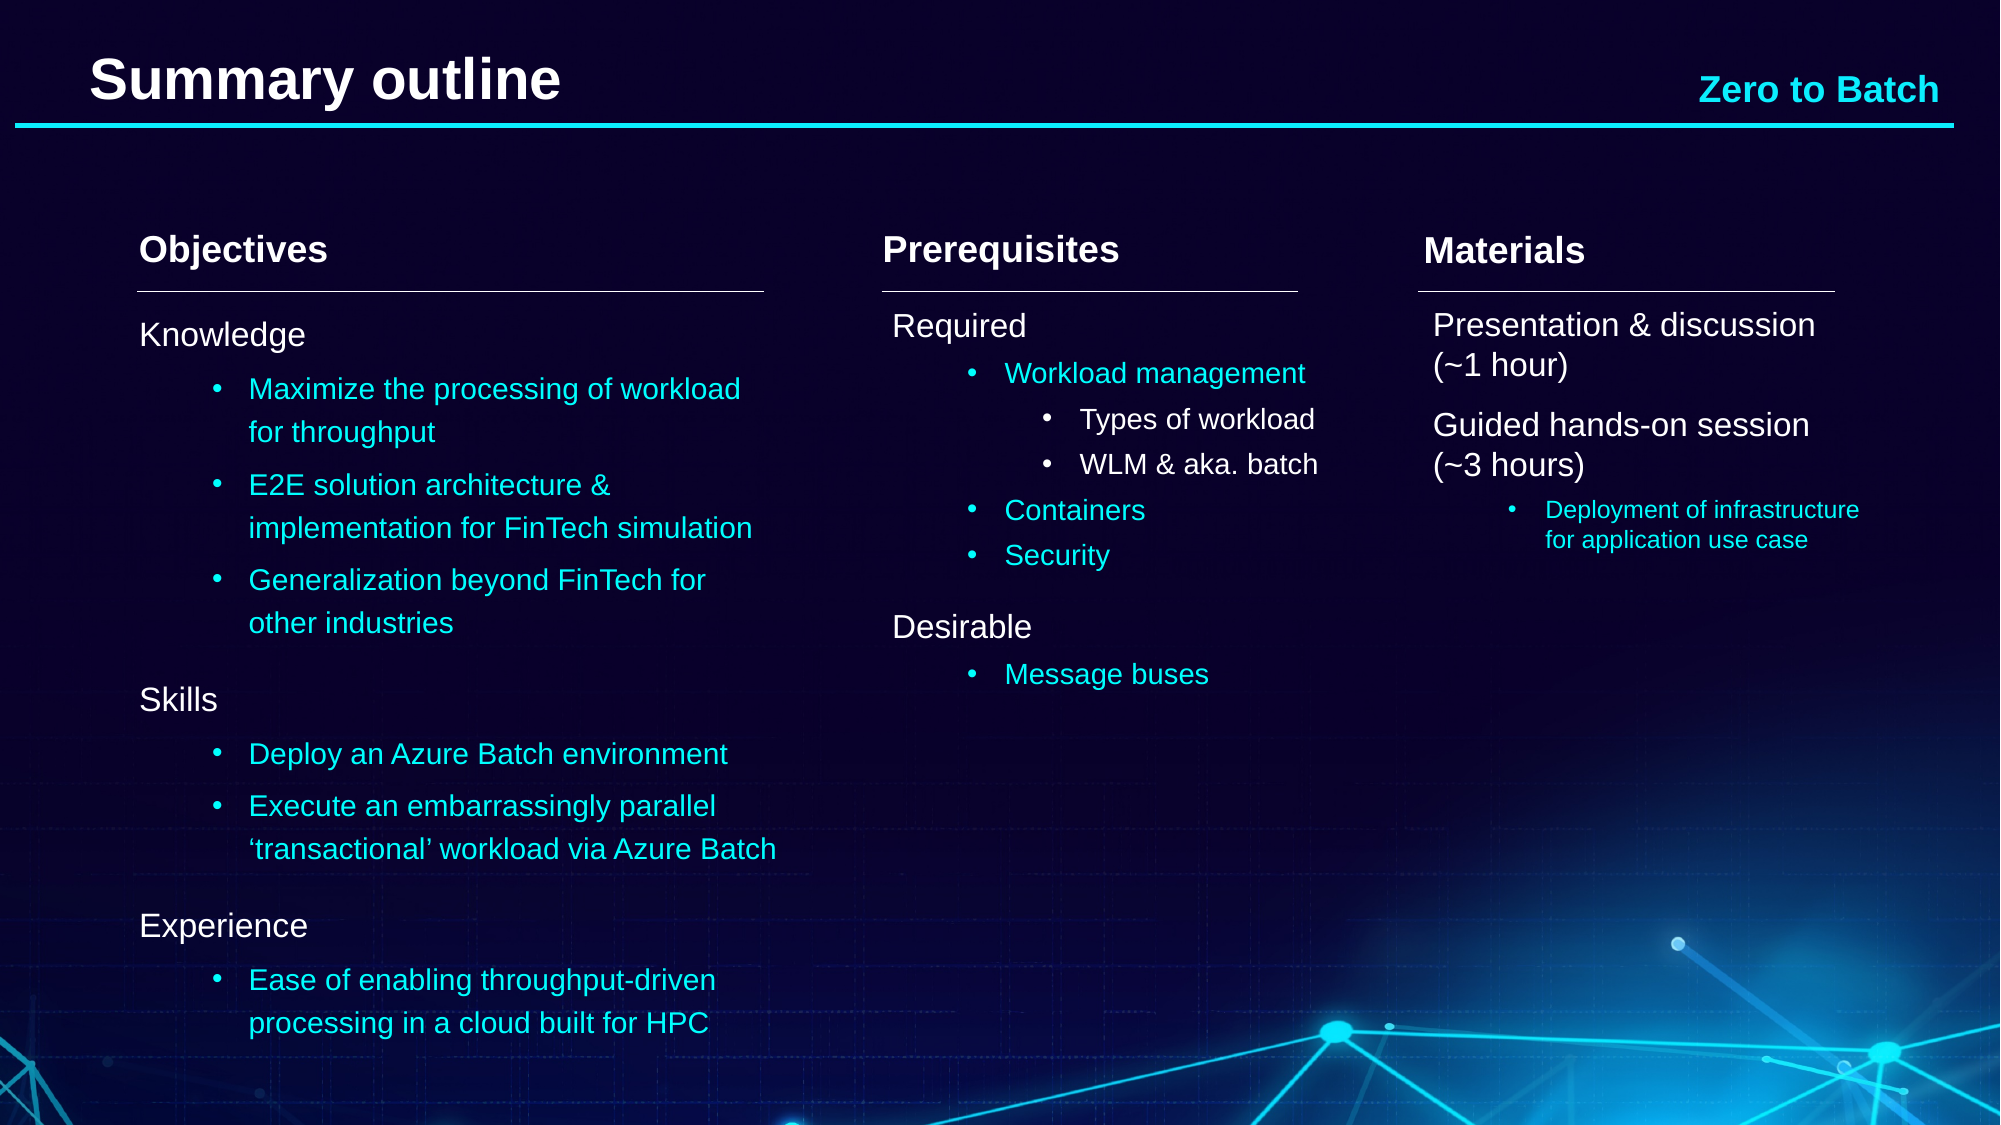

# Summary outline
Objectives
Prerequisites
Materials
Presentation & discussion (~1 hour)
Guided hands-on session (~3 hours)
Deployment of infrastructure for application use case
Required
Workload management
Types of workload
WLM & aka. batch
Containers
Security
Desirable
Message buses
Knowledge
Maximize the processing of workload for throughput
E2E solution architecture & implementation for FinTech simulation
Generalization beyond FinTech for other industries
Skills
Deploy an Azure Batch environment
Execute an embarrassingly parallel ‘transactional’ workload via Azure Batch
Experience
Ease of enabling throughput-driven processing in a cloud built for HPC